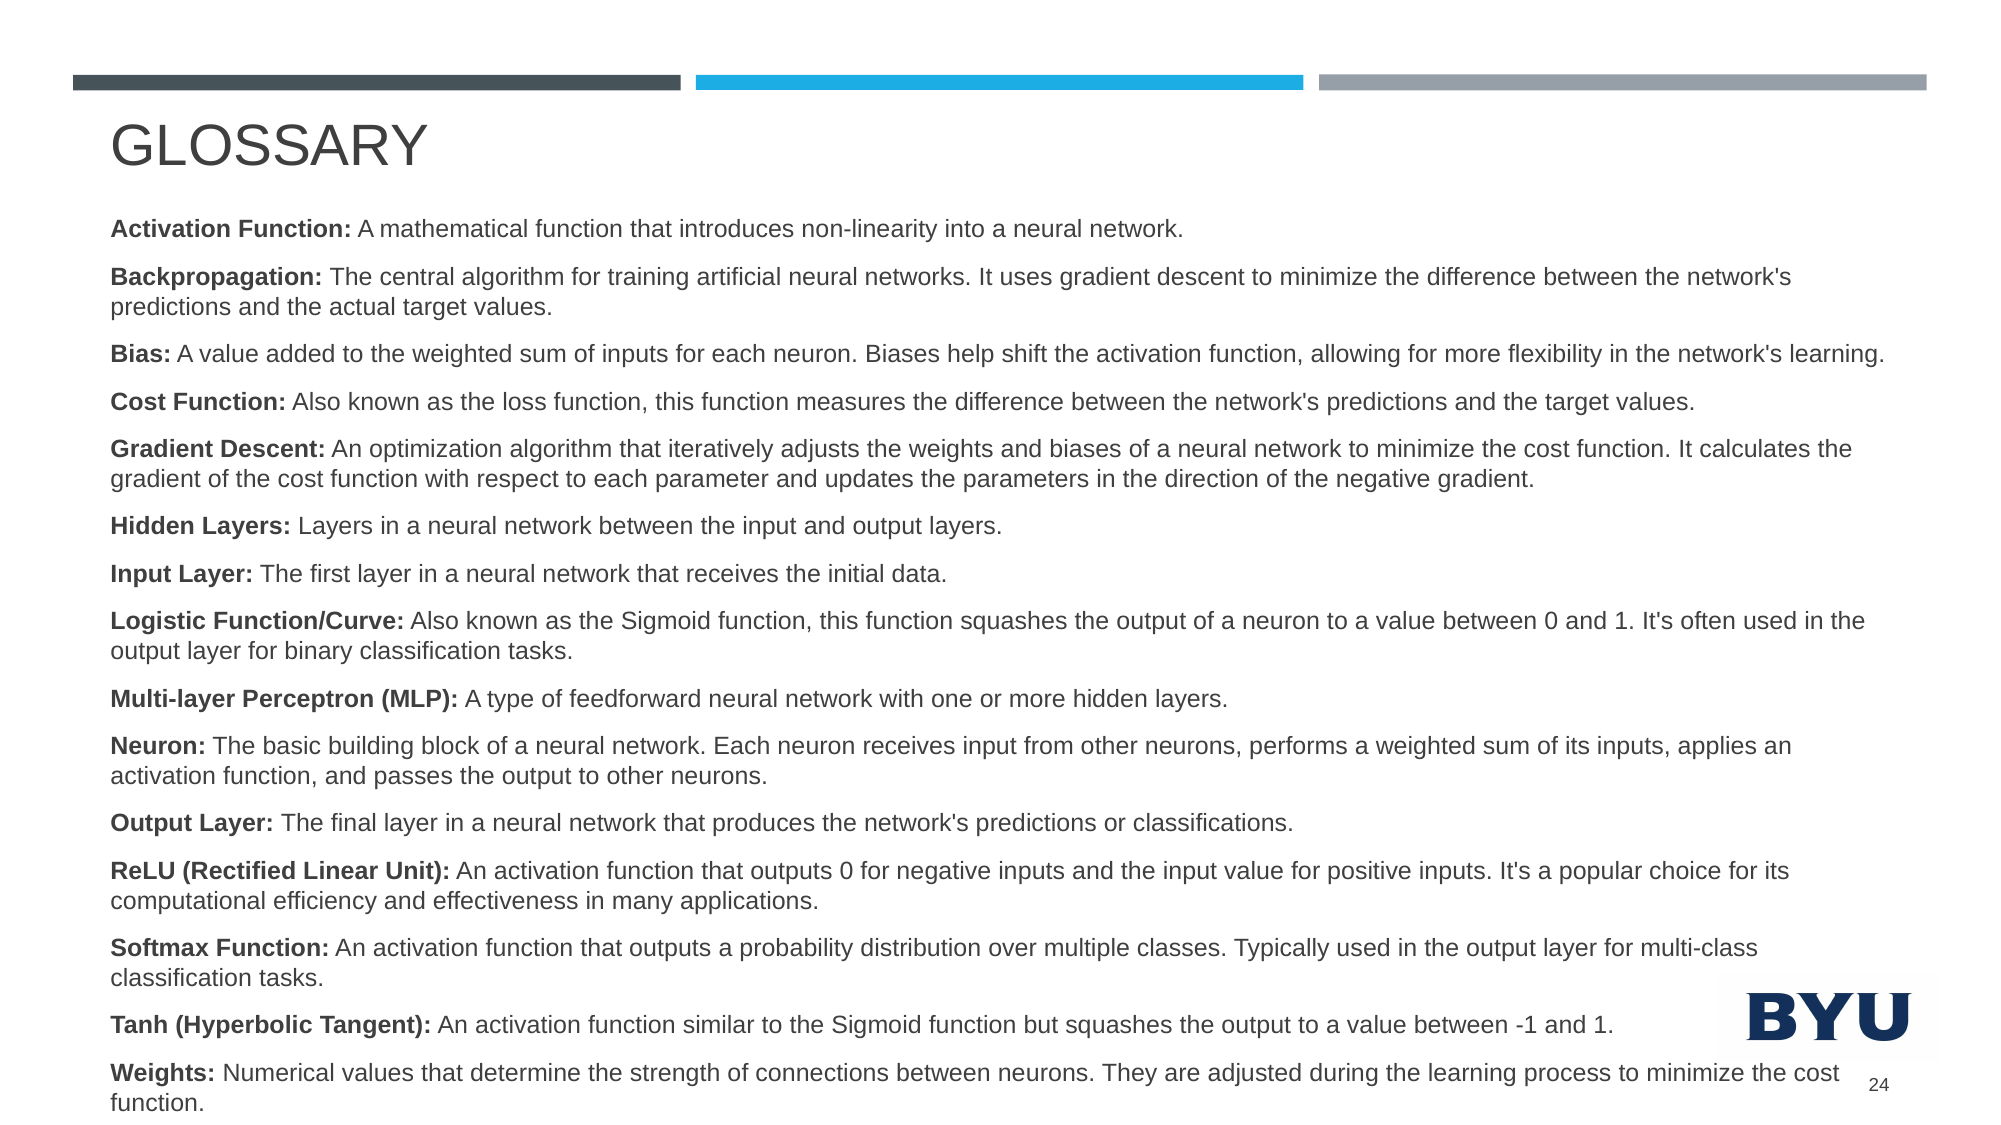

# GLOSSARY
Activation Function: A mathematical function that introduces non-linearity into a neural network.
Backpropagation: The central algorithm for training artificial neural networks. It uses gradient descent to minimize the difference between the network's predictions and the actual target values.
Bias: A value added to the weighted sum of inputs for each neuron. Biases help shift the activation function, allowing for more flexibility in the network's learning.
Cost Function: Also known as the loss function, this function measures the difference between the network's predictions and the target values.
Gradient Descent: An optimization algorithm that iteratively adjusts the weights and biases of a neural network to minimize the cost function. It calculates the gradient of the cost function with respect to each parameter and updates the parameters in the direction of the negative gradient.
Hidden Layers: Layers in a neural network between the input and output layers.
Input Layer: The first layer in a neural network that receives the initial data.
Logistic Function/Curve: Also known as the Sigmoid function, this function squashes the output of a neuron to a value between 0 and 1. It's often used in the output layer for binary classification tasks.
Multi-layer Perceptron (MLP): A type of feedforward neural network with one or more hidden layers.
Neuron: The basic building block of a neural network. Each neuron receives input from other neurons, performs a weighted sum of its inputs, applies an activation function, and passes the output to other neurons.
Output Layer: The final layer in a neural network that produces the network's predictions or classifications.
ReLU (Rectified Linear Unit): An activation function that outputs 0 for negative inputs and the input value for positive inputs. It's a popular choice for its computational efficiency and effectiveness in many applications.
Softmax Function: An activation function that outputs a probability distribution over multiple classes. Typically used in the output layer for multi-class classification tasks.
Tanh (Hyperbolic Tangent): An activation function similar to the Sigmoid function but squashes the output to a value between -1 and 1.
Weights: Numerical values that determine the strength of connections between neurons. They are adjusted during the learning process to minimize the cost function.
24